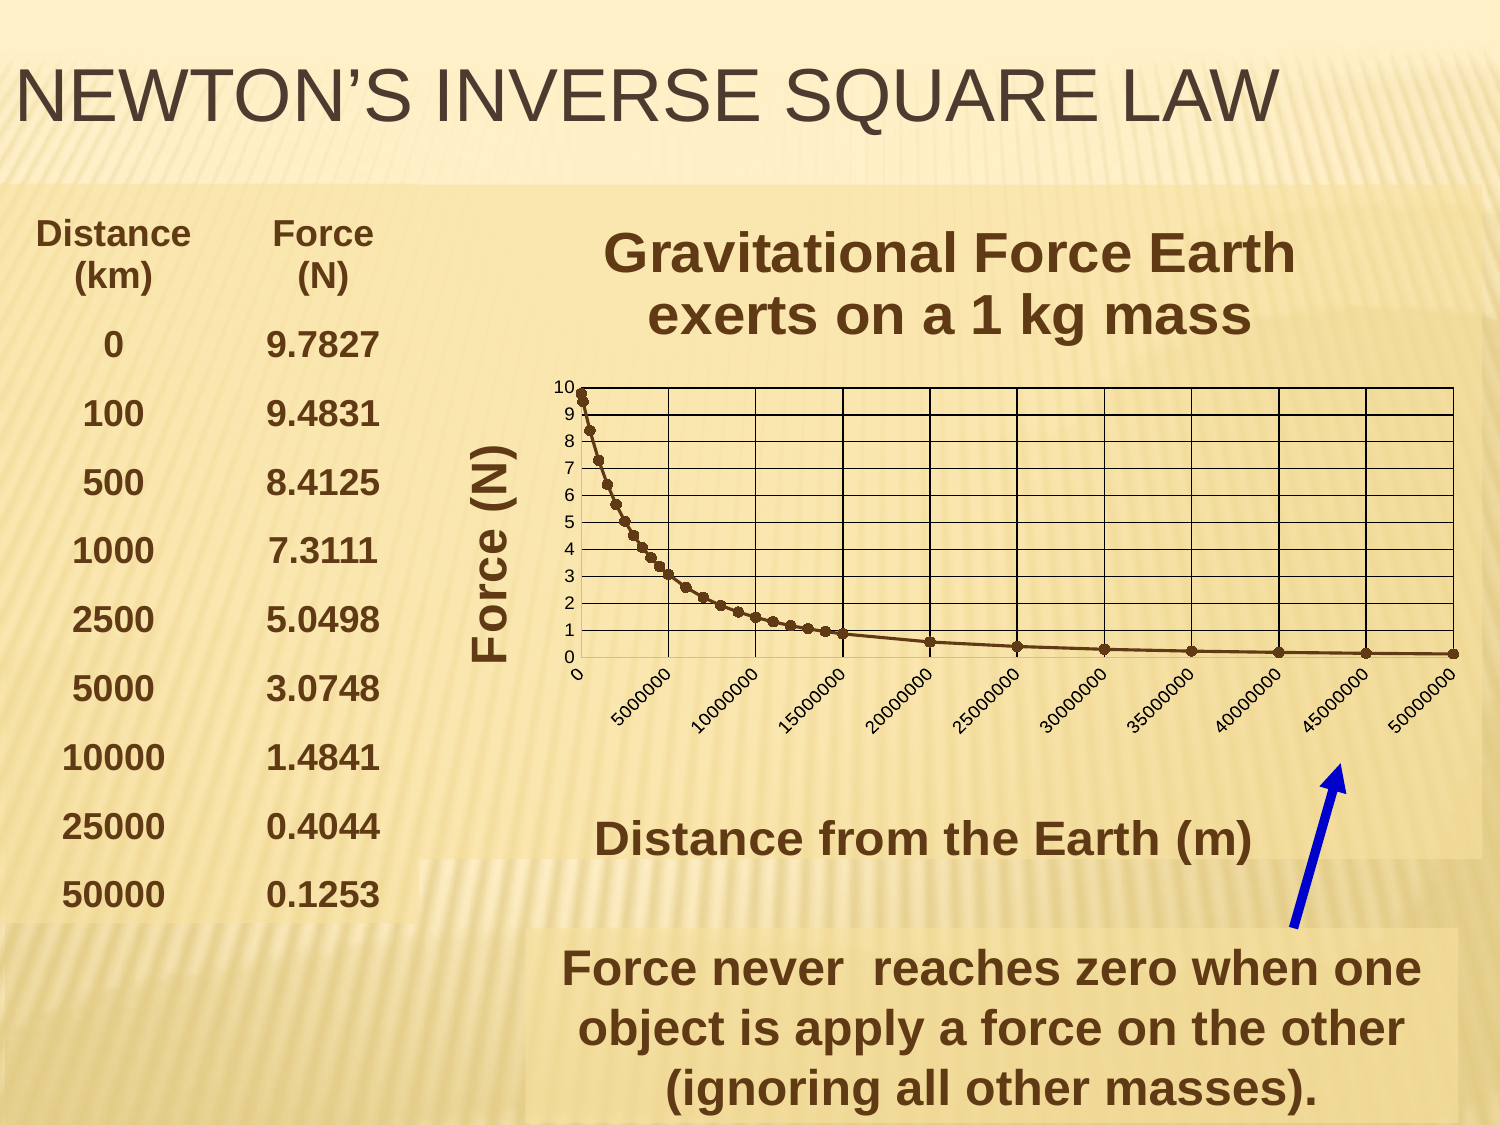

Newton’s INVERSE SQUARE LAW
| Distance (km) | Force (N) |
| --- | --- |
| 0 | 9.7827 |
| 100 | 9.4831 |
| 500 | 8.4125 |
| 1000 | 7.3111 |
| 2500 | 5.0498 |
| 5000 | 3.0748 |
| 10000 | 1.4841 |
| 25000 | 0.4044 |
| 50000 | 0.1253 |

### Chart: Gravitational Force Earth exerts on a 1 kg mass

| Category |  |
|---|---|
Force never  reaches zero when one object is apply a force on the other (ignoring all other masses).